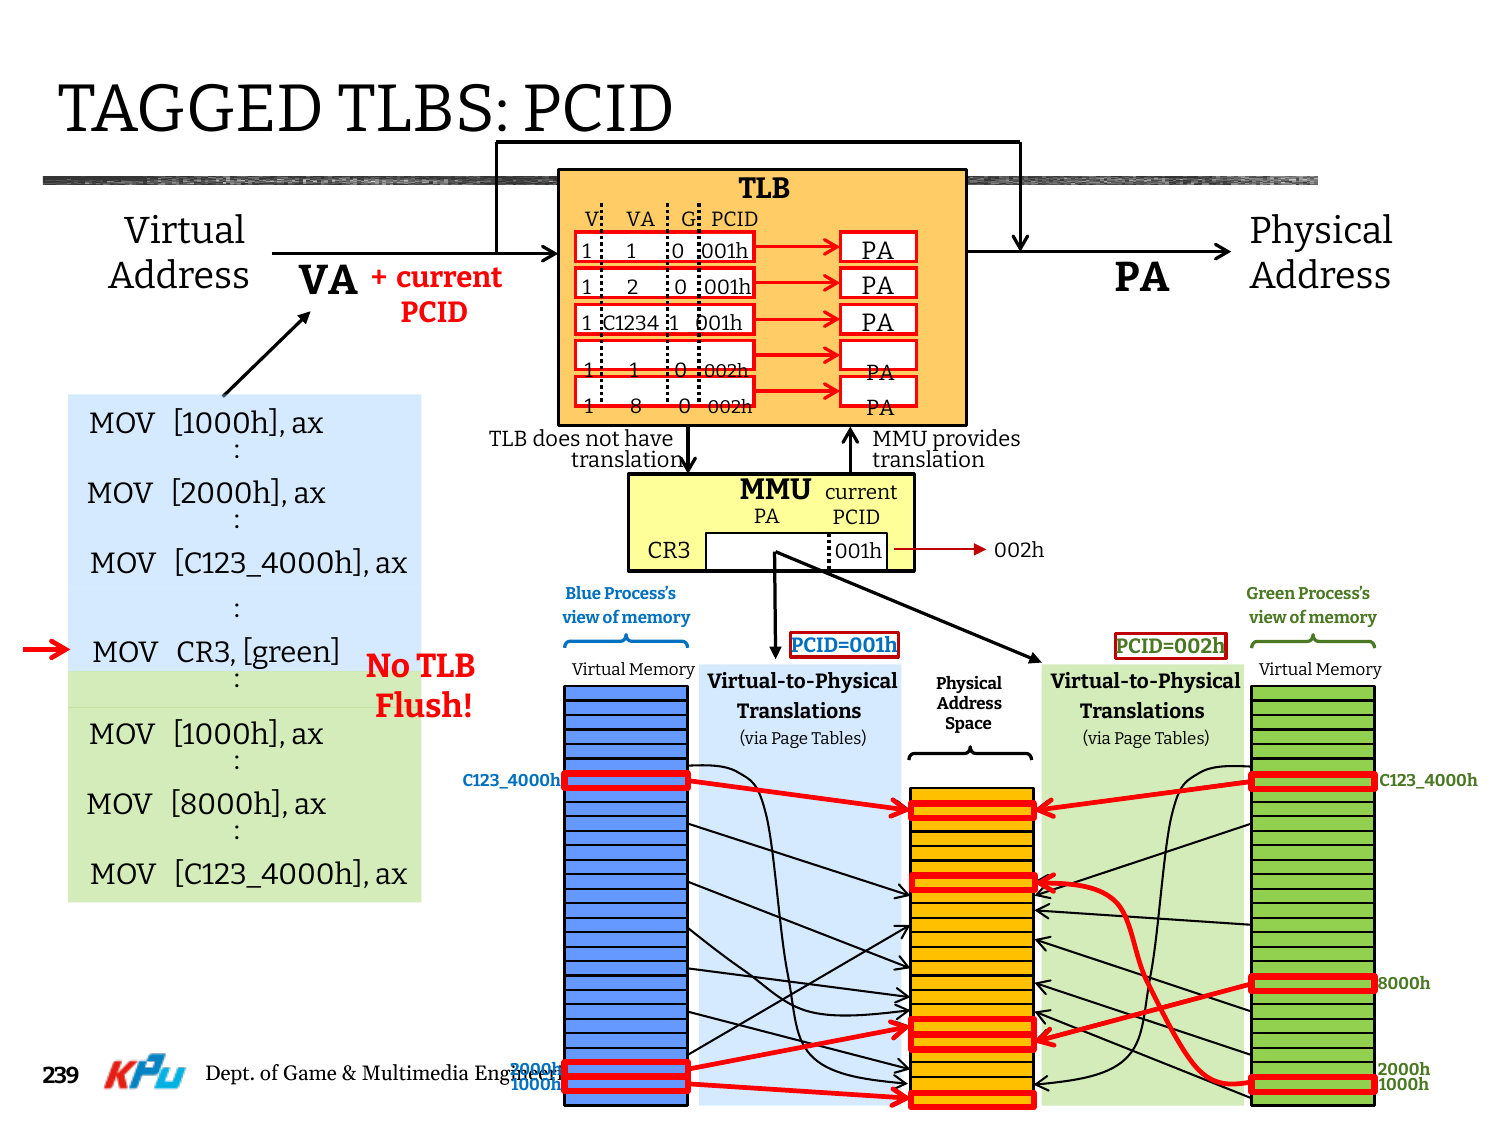

# Tagged TLBs: PCID

TLB

Physical
Address
Virtual
Address
VVAGPCID

PA

110001h
120001h
1C12341001h

PA

VA

+current
PCID

PA

PA

110002h	PA
180002h	PA

TLB does not have
translation
MMU provides
translation

MMU

current
PCID
PA

CR3
002h
001h

MOV   [1000h], ax
:
MOV   [2000h], ax
:
MOV   [C123_4000h], ax
:

MOV   CR3, [green]

No TLB
Flush!

:

MOV   [1000h], ax
:
MOV   [8000h], ax
:
MOV   [C123_4000h], ax

Blue Process’s
view of memory
Green Process’s
view of memory
PCID=001h
PCID=002h

Virtual Memory
Virtual Memory

Virtual-to-Physical
Translations
Virtual-to-Physical
Translations
Physical
Address
Space

(via Page Tables)
(via Page Tables)

C123_4000h
C123_4000h

8000h

2000h
2000h

1000h
1000h

Dept. of Game & Multimedia Engineering
239